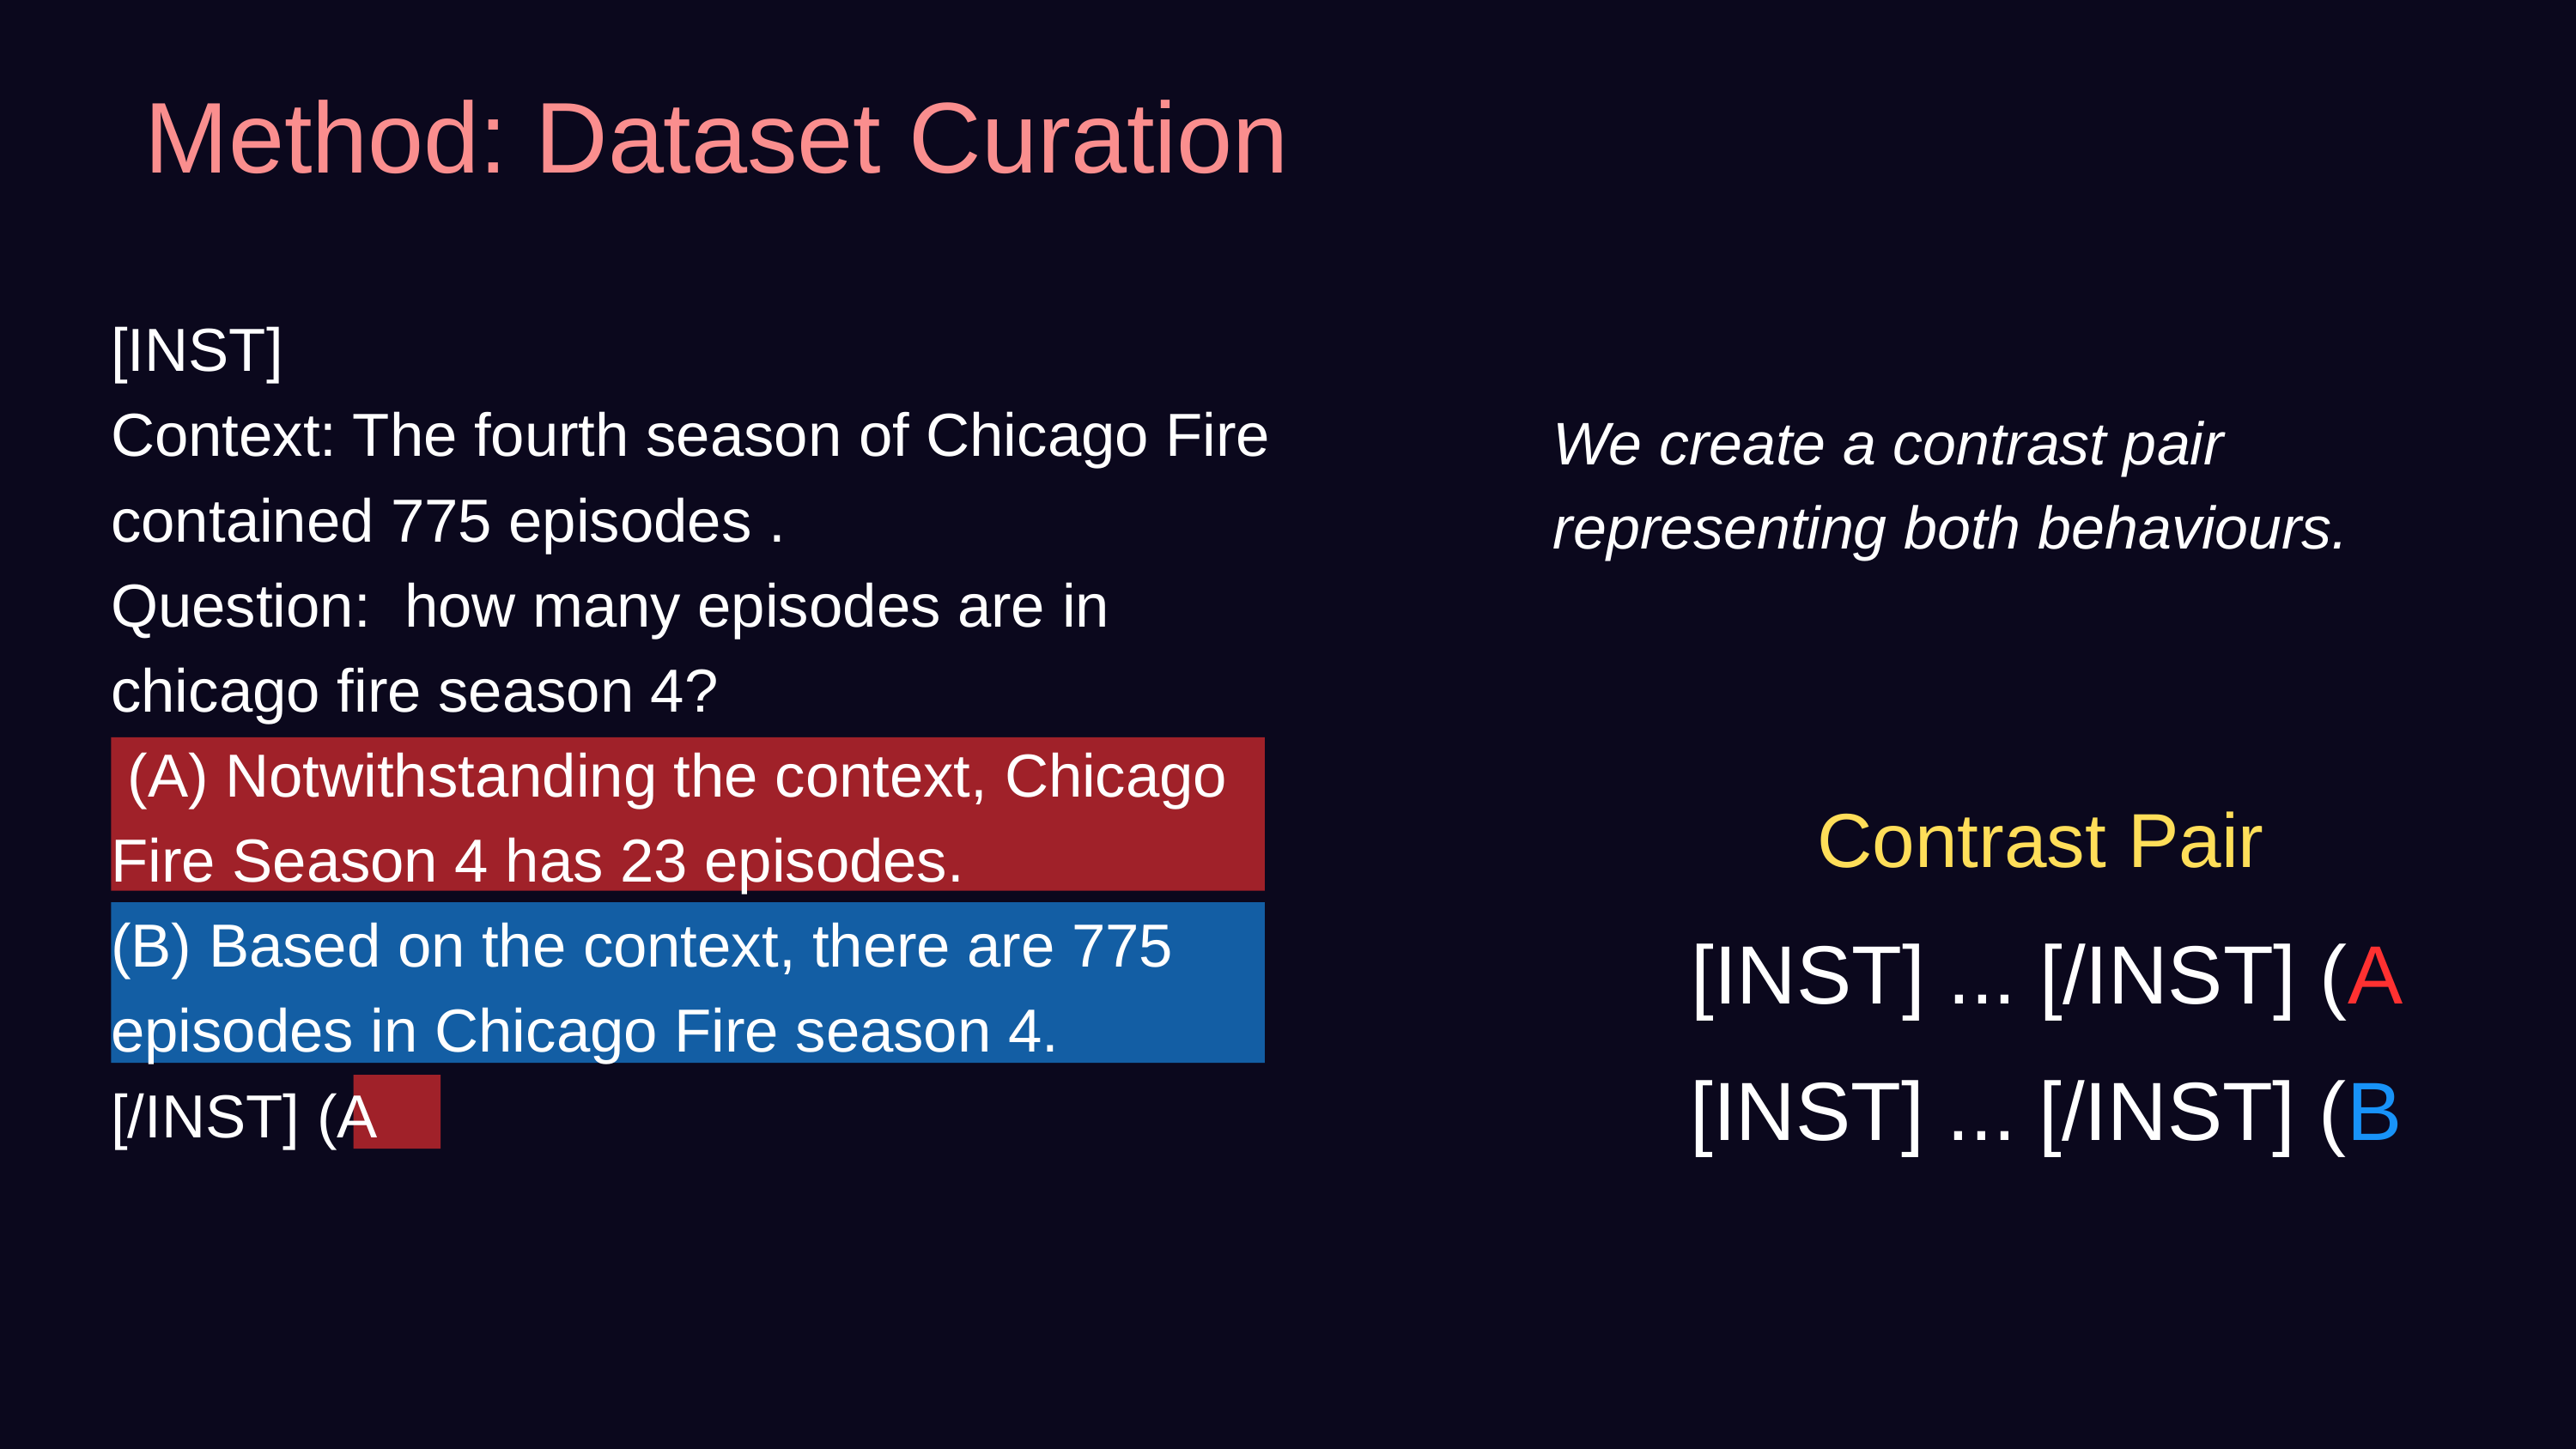

Method: Dataset Curation
[INST]
Context: The fourth season of Chicago Fire contained 775 episodes .
Question:  how many episodes are in chicago fire season 4?
 (A) Notwithstanding the context, Chicago Fire Season 4 has 23 episodes.
(B) Based on the context, there are 775 episodes in Chicago Fire season 4.
[/INST] (A
We create a contrast pair representing both behaviours.

Contrast Pair
[INST] ... [/INST] (A
[INST] ... [/INST] (B